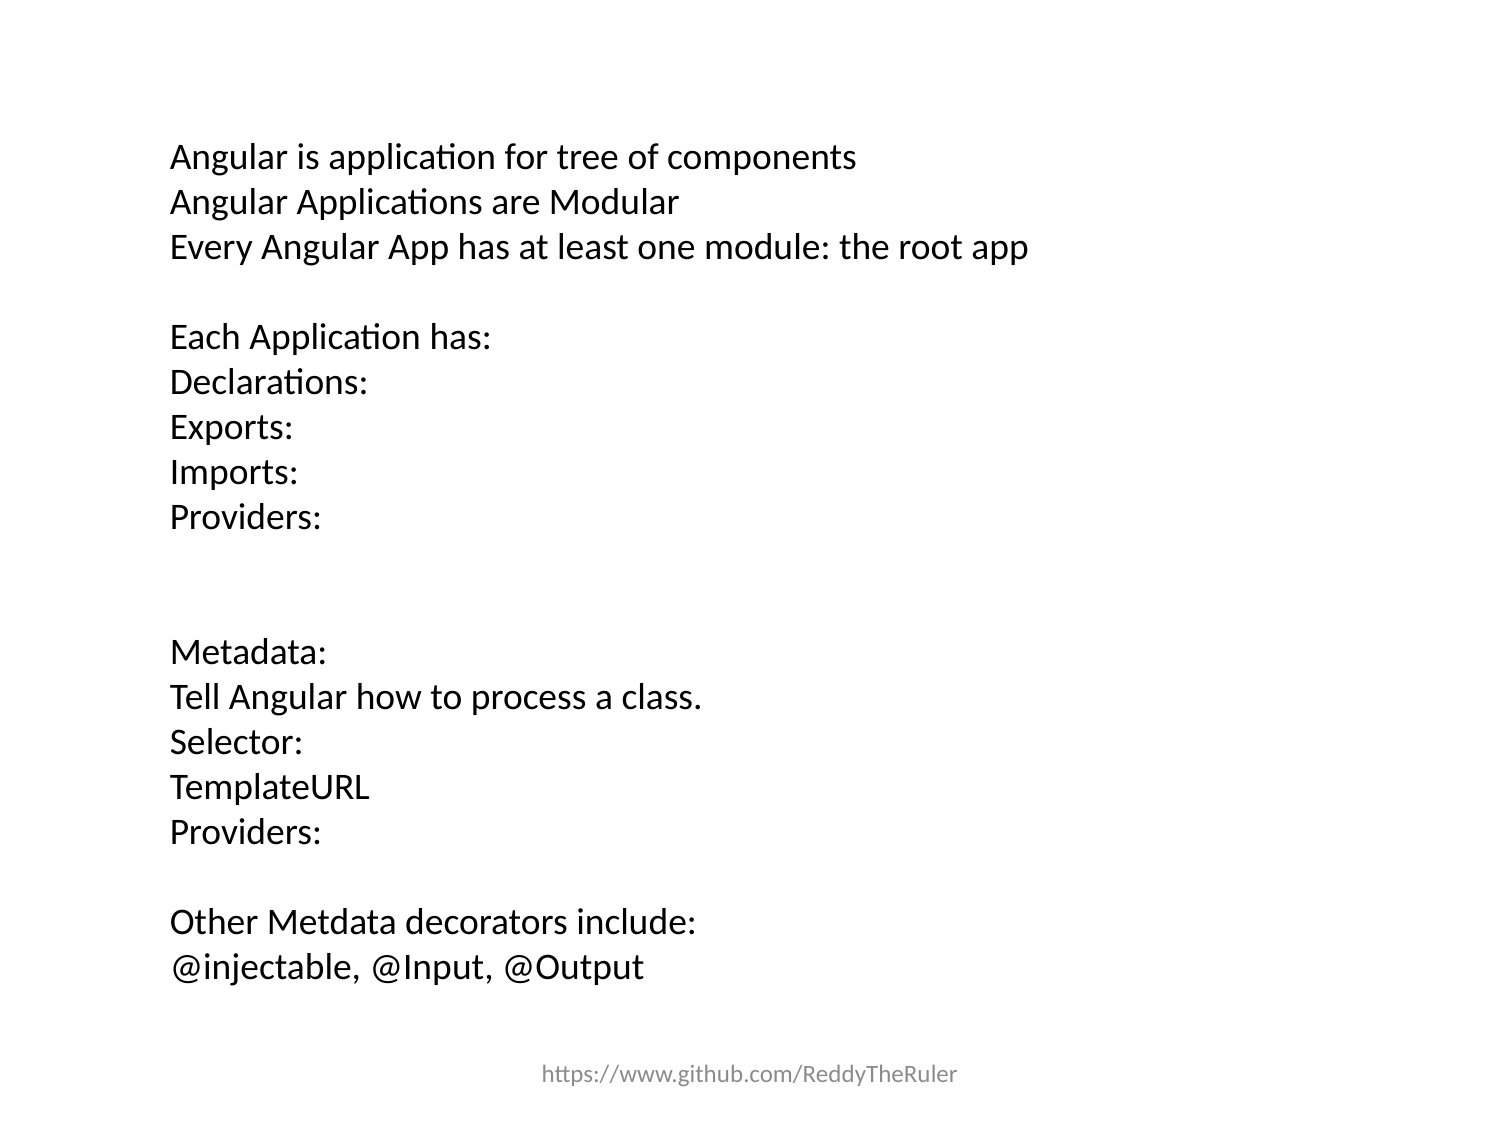

Angular is application for tree of components
Angular Applications are Modular
Every Angular App has at least one module: the root app

Each Application has:
Declarations:
Exports:
Imports:
Providers:

Metadata:
Tell Angular how to process a class.
Selector:
TemplateURL
Providers:

Other Metdata decorators include:
@injectable, @Input, @Output

https://www.github.com/ReddyTheRuler